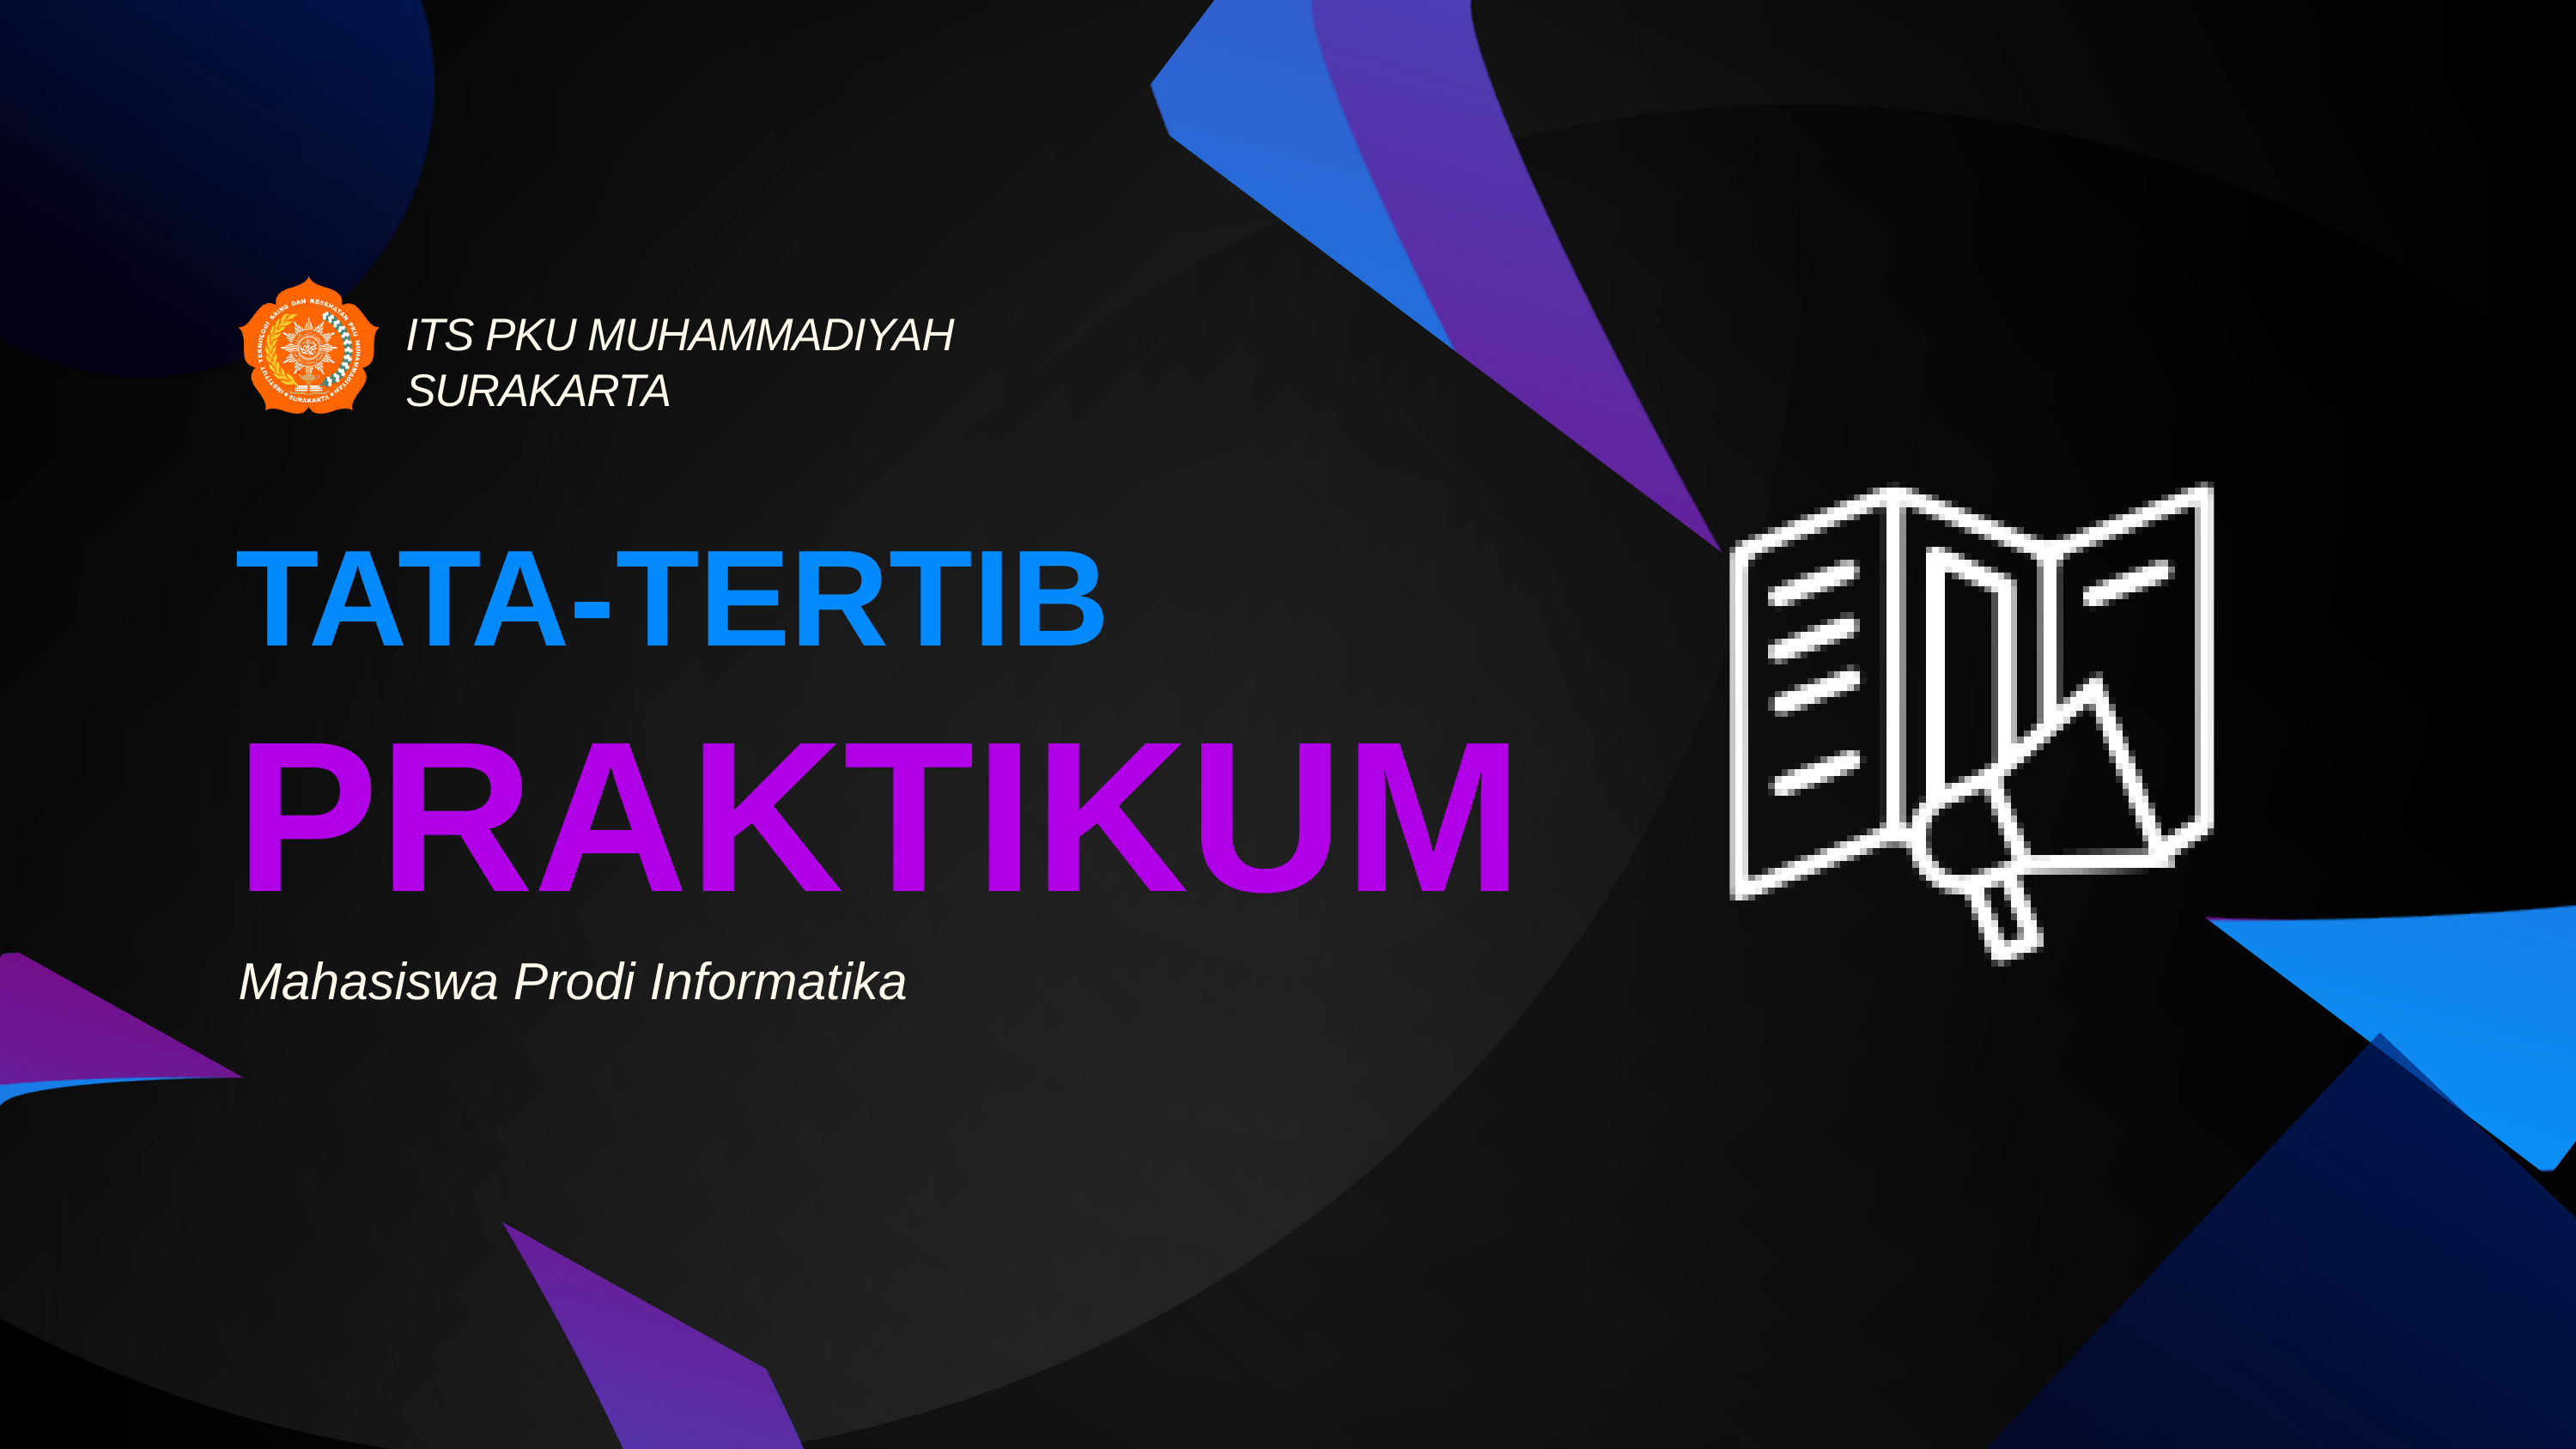

ITS PKU MUHAMMADIYAH
SURAKARTA

TATA-TERTIB
PRAKTIKUM
Mahasiswa Prodi Informatika